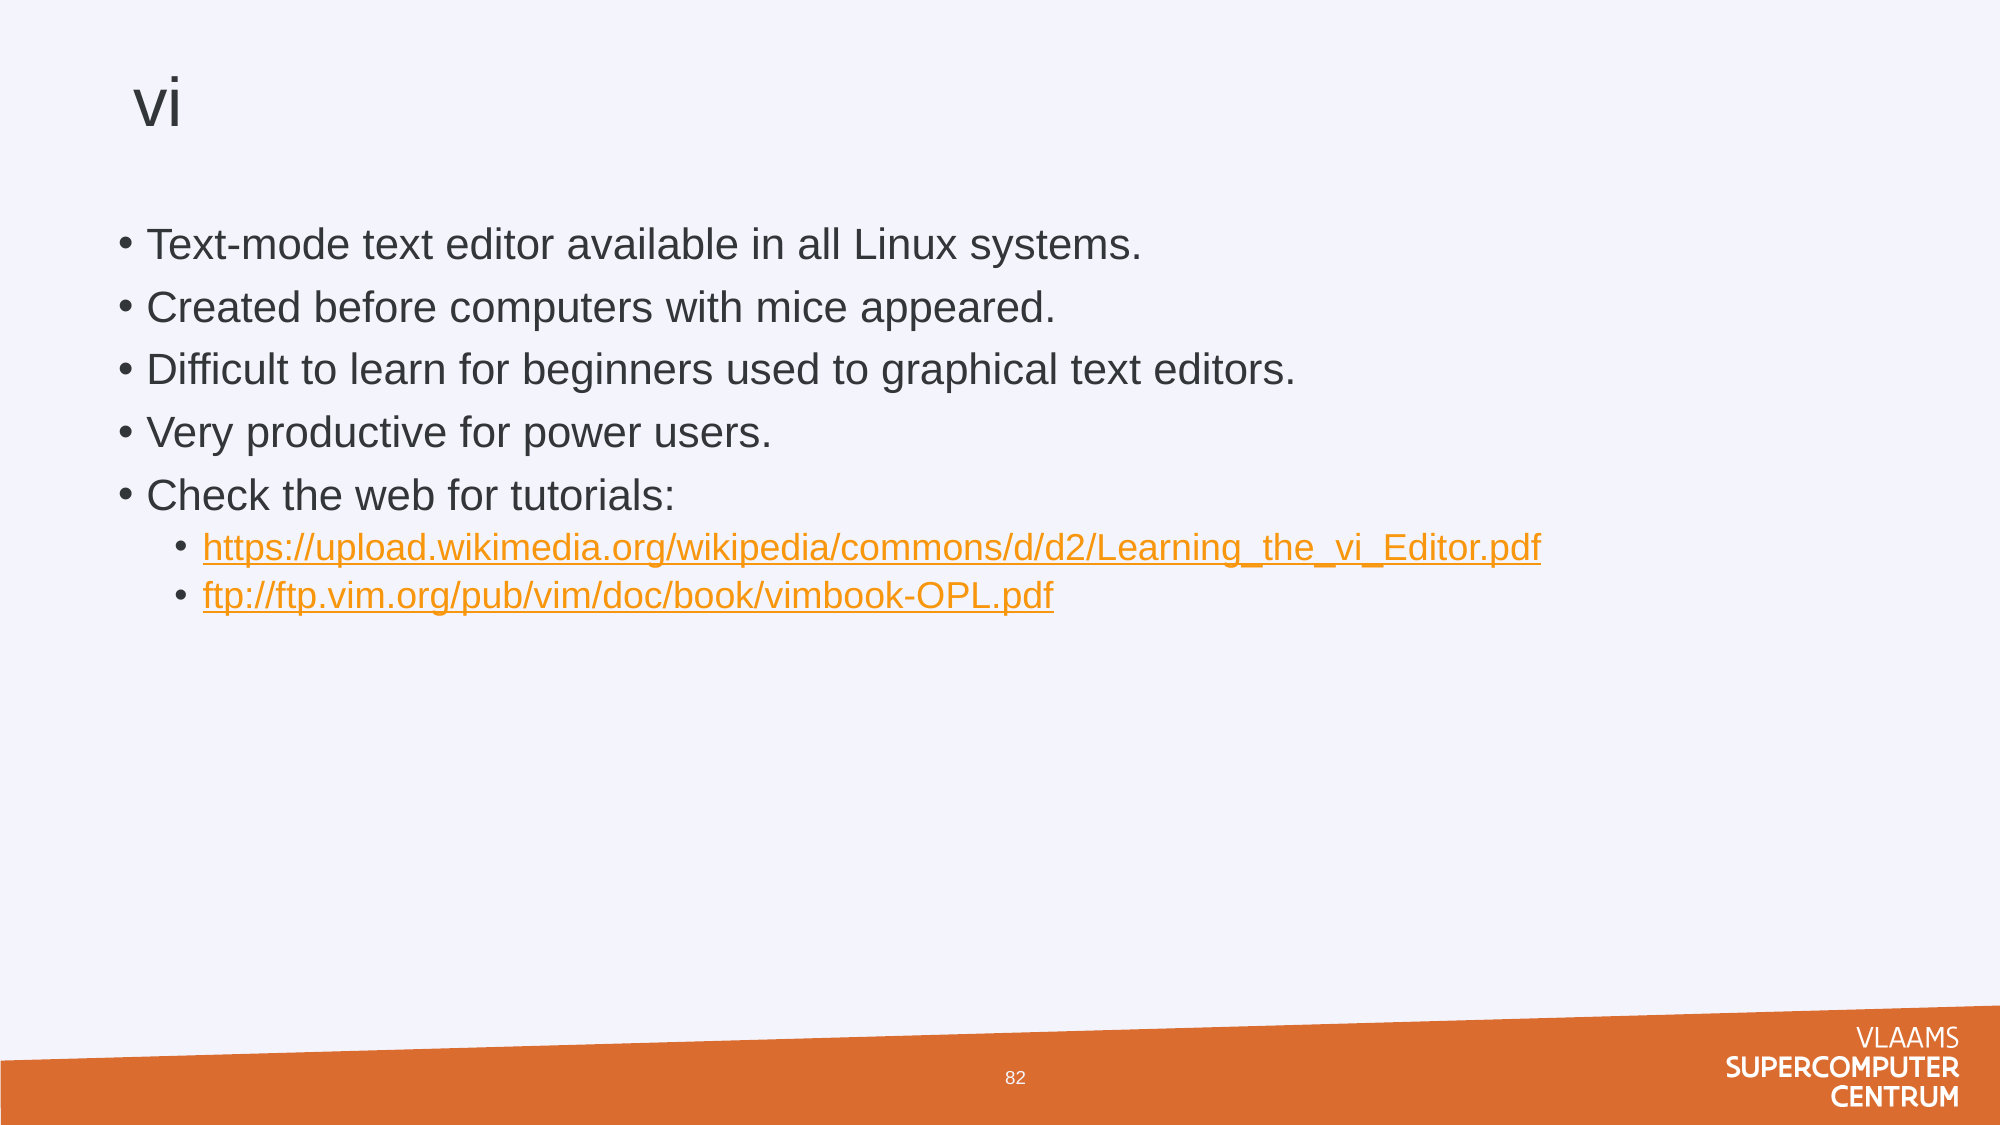

# vi
Text-mode text editor available in all Linux systems.
Created before computers with mice appeared.
Difficult to learn for beginners used to graphical text editors.
Very productive for power users.
Check the web for tutorials:
https://upload.wikimedia.org/wikipedia/commons/d/d2/Learning_the_vi_Editor.pdf
ftp://ftp.vim.org/pub/vim/doc/book/vimbook-OPL.pdf

82